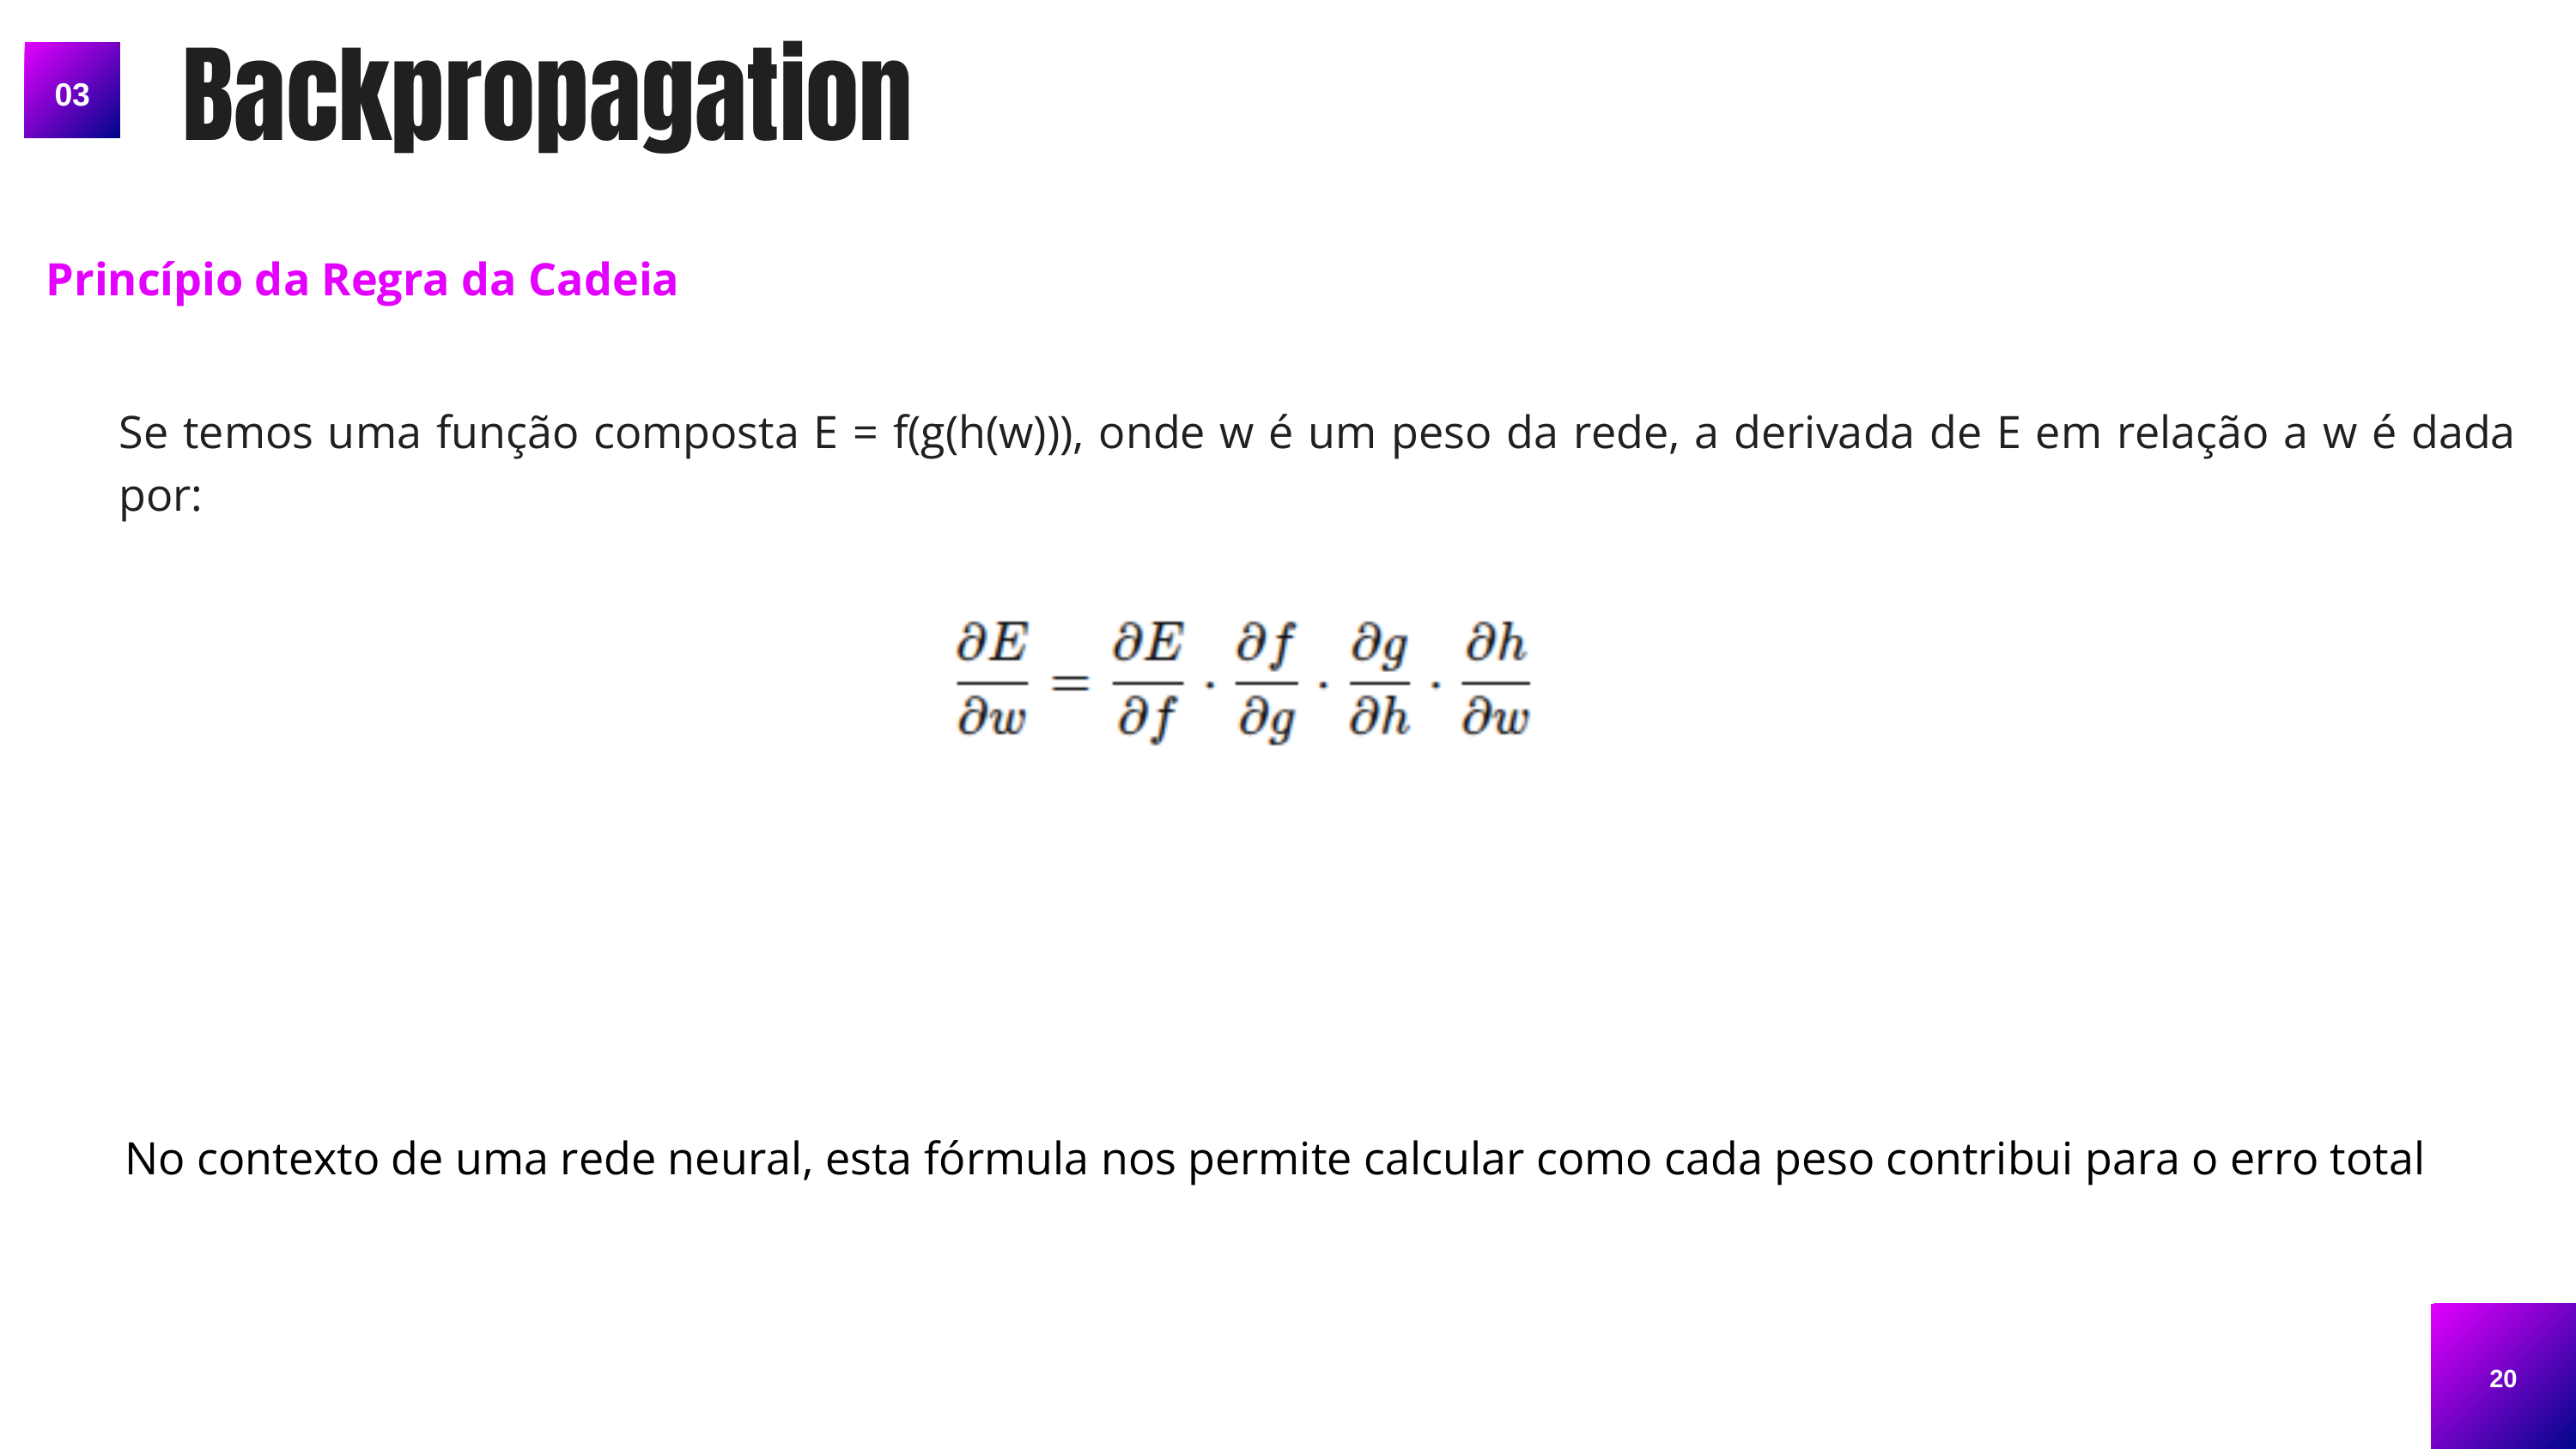

Backpropagation

03
Princípio da Regra da Cadeia

Se temos uma função composta E = f(g(h(w))), onde w é um peso da rede, a derivada de E em relação a w é dada por:

No contexto de uma rede neural, esta fórmula nos permite calcular como cada peso contribui para o erro total

20
1206